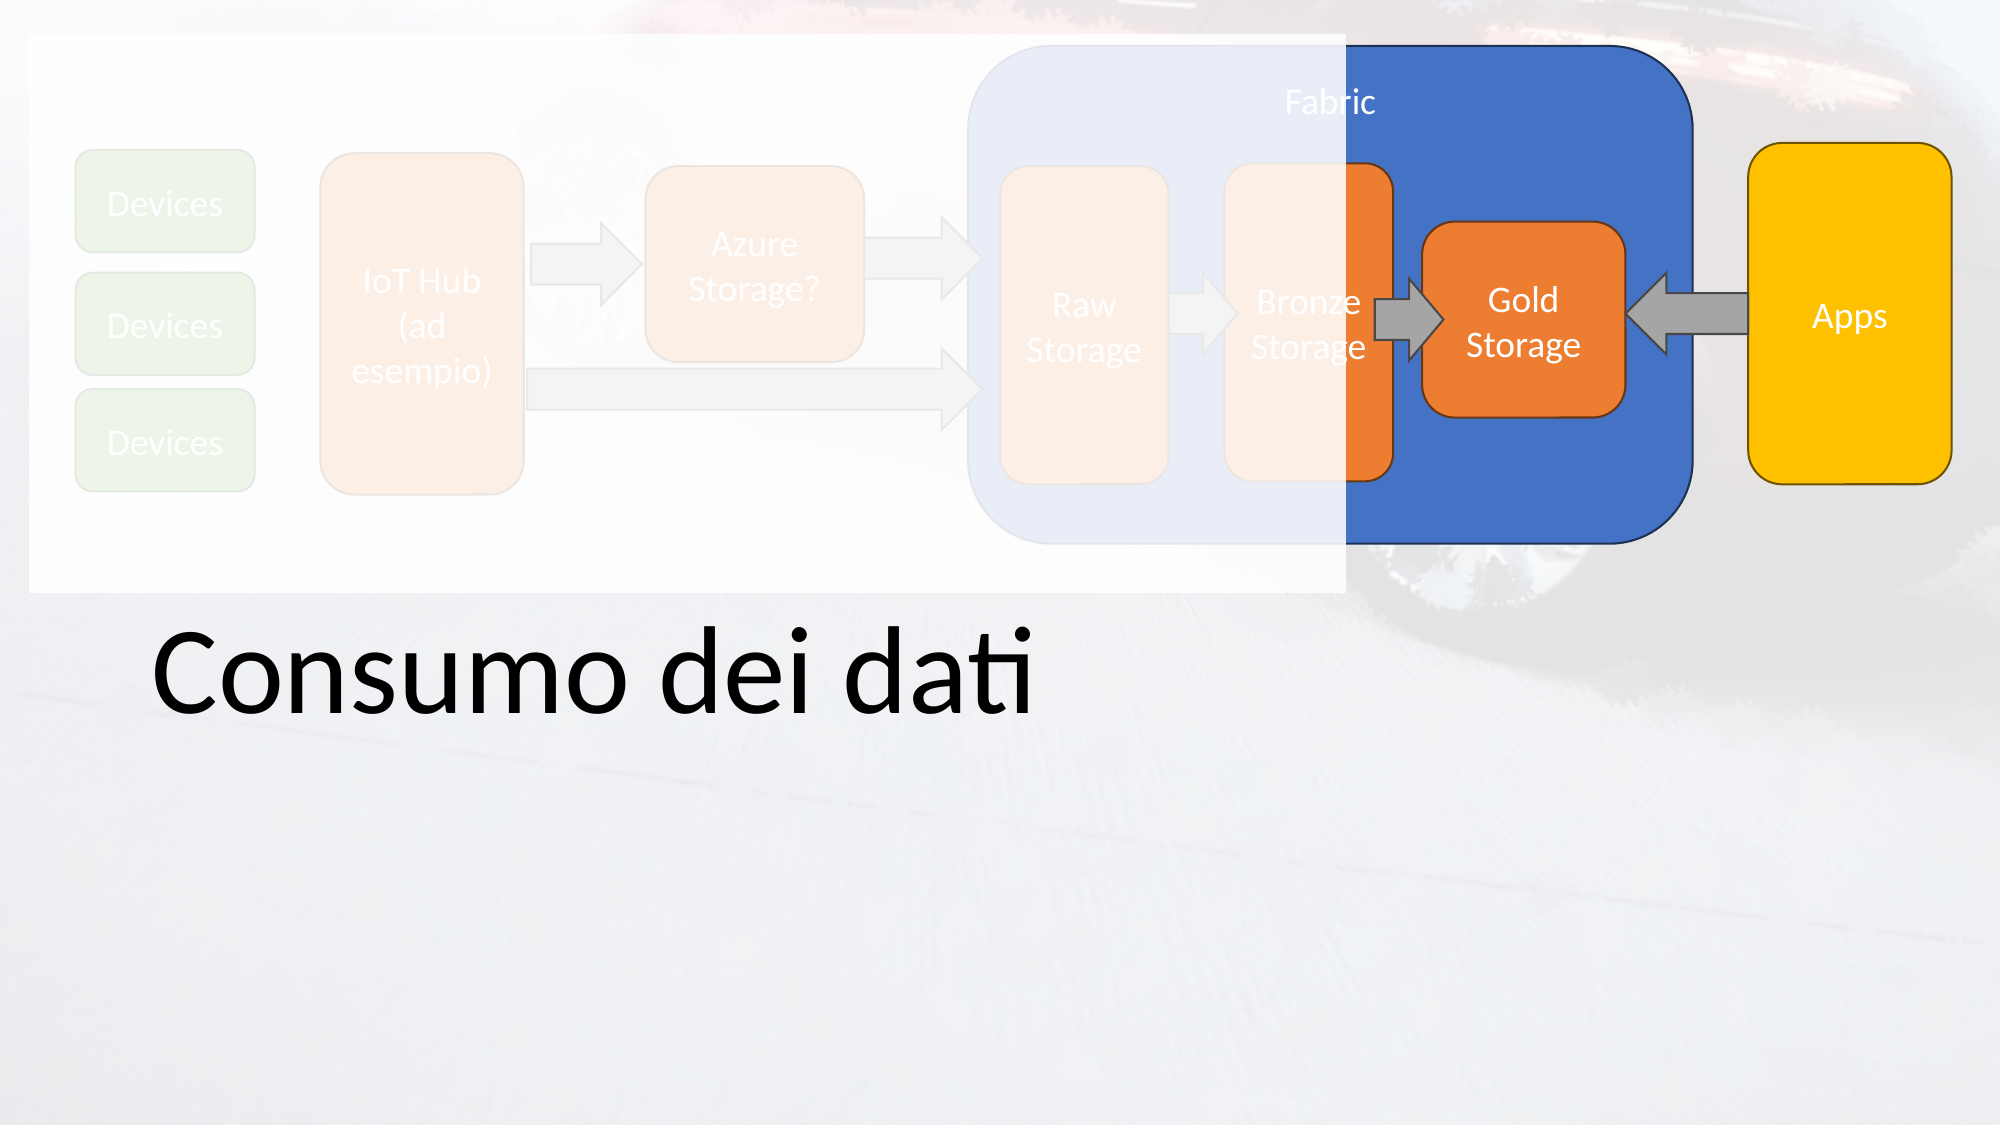

Fabric
Apps
Devices
IoT Hub
(ad esempio)
Bronze Storage
Azure Storage?
Raw Storage

Gold Storage

Devices

# Consumo dei dati

Devices